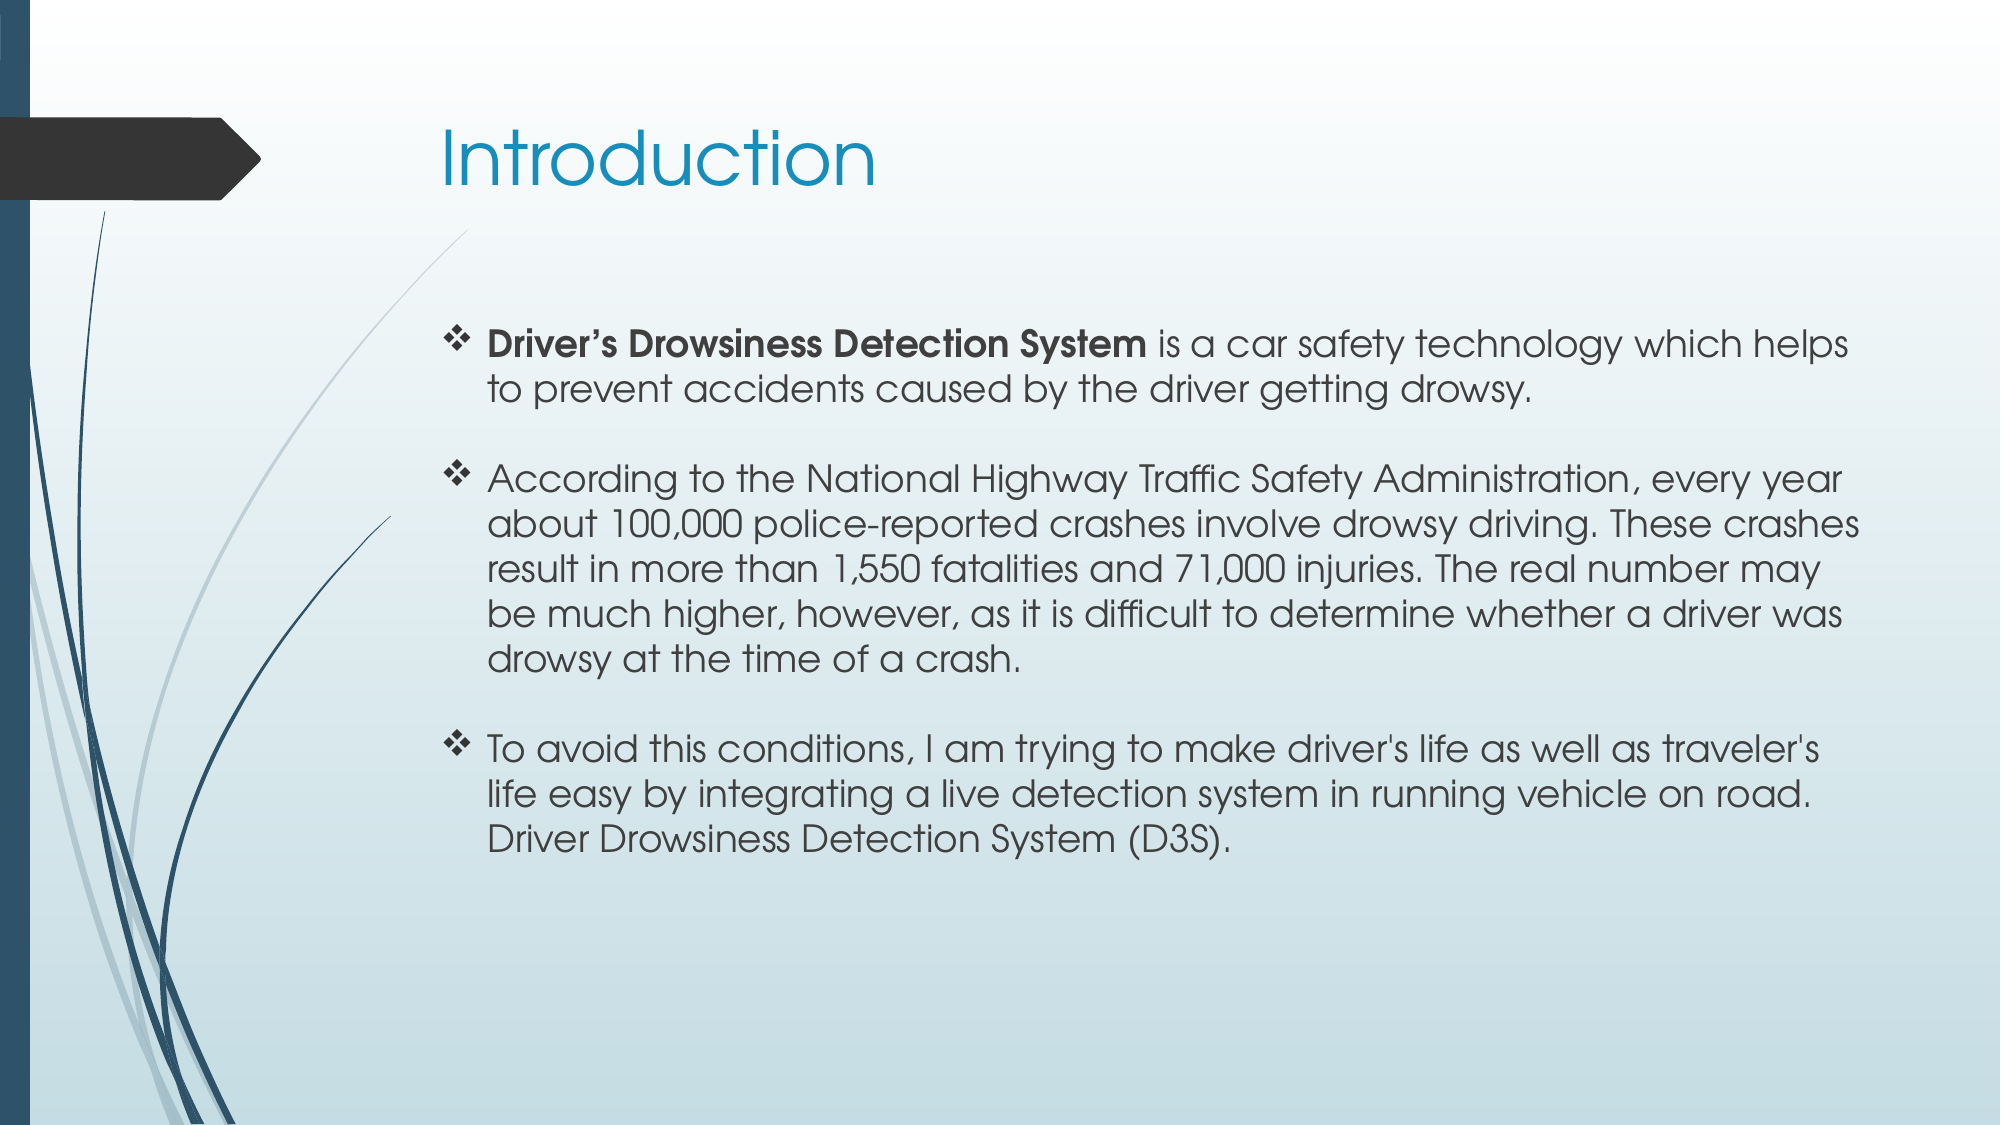

# Introduction
2
Driver’s Drowsiness Detection System is a car safety technology which helps to prevent accidents caused by the driver getting drowsy.

According to the National Highway Traffic Safety Administration, every year about 100,000 police-reported crashes involve drowsy driving. These crashes result in more than 1,550 fatalities and 71,000 injuries. The real number may be much higher, however, as it is difficult to determine whether a driver was drowsy at the time of a crash.

To avoid this conditions, I am trying to make driver's life as well as traveler's life easy by integrating a live detection system in running vehicle on road. Driver Drowsiness Detection System (D3S).